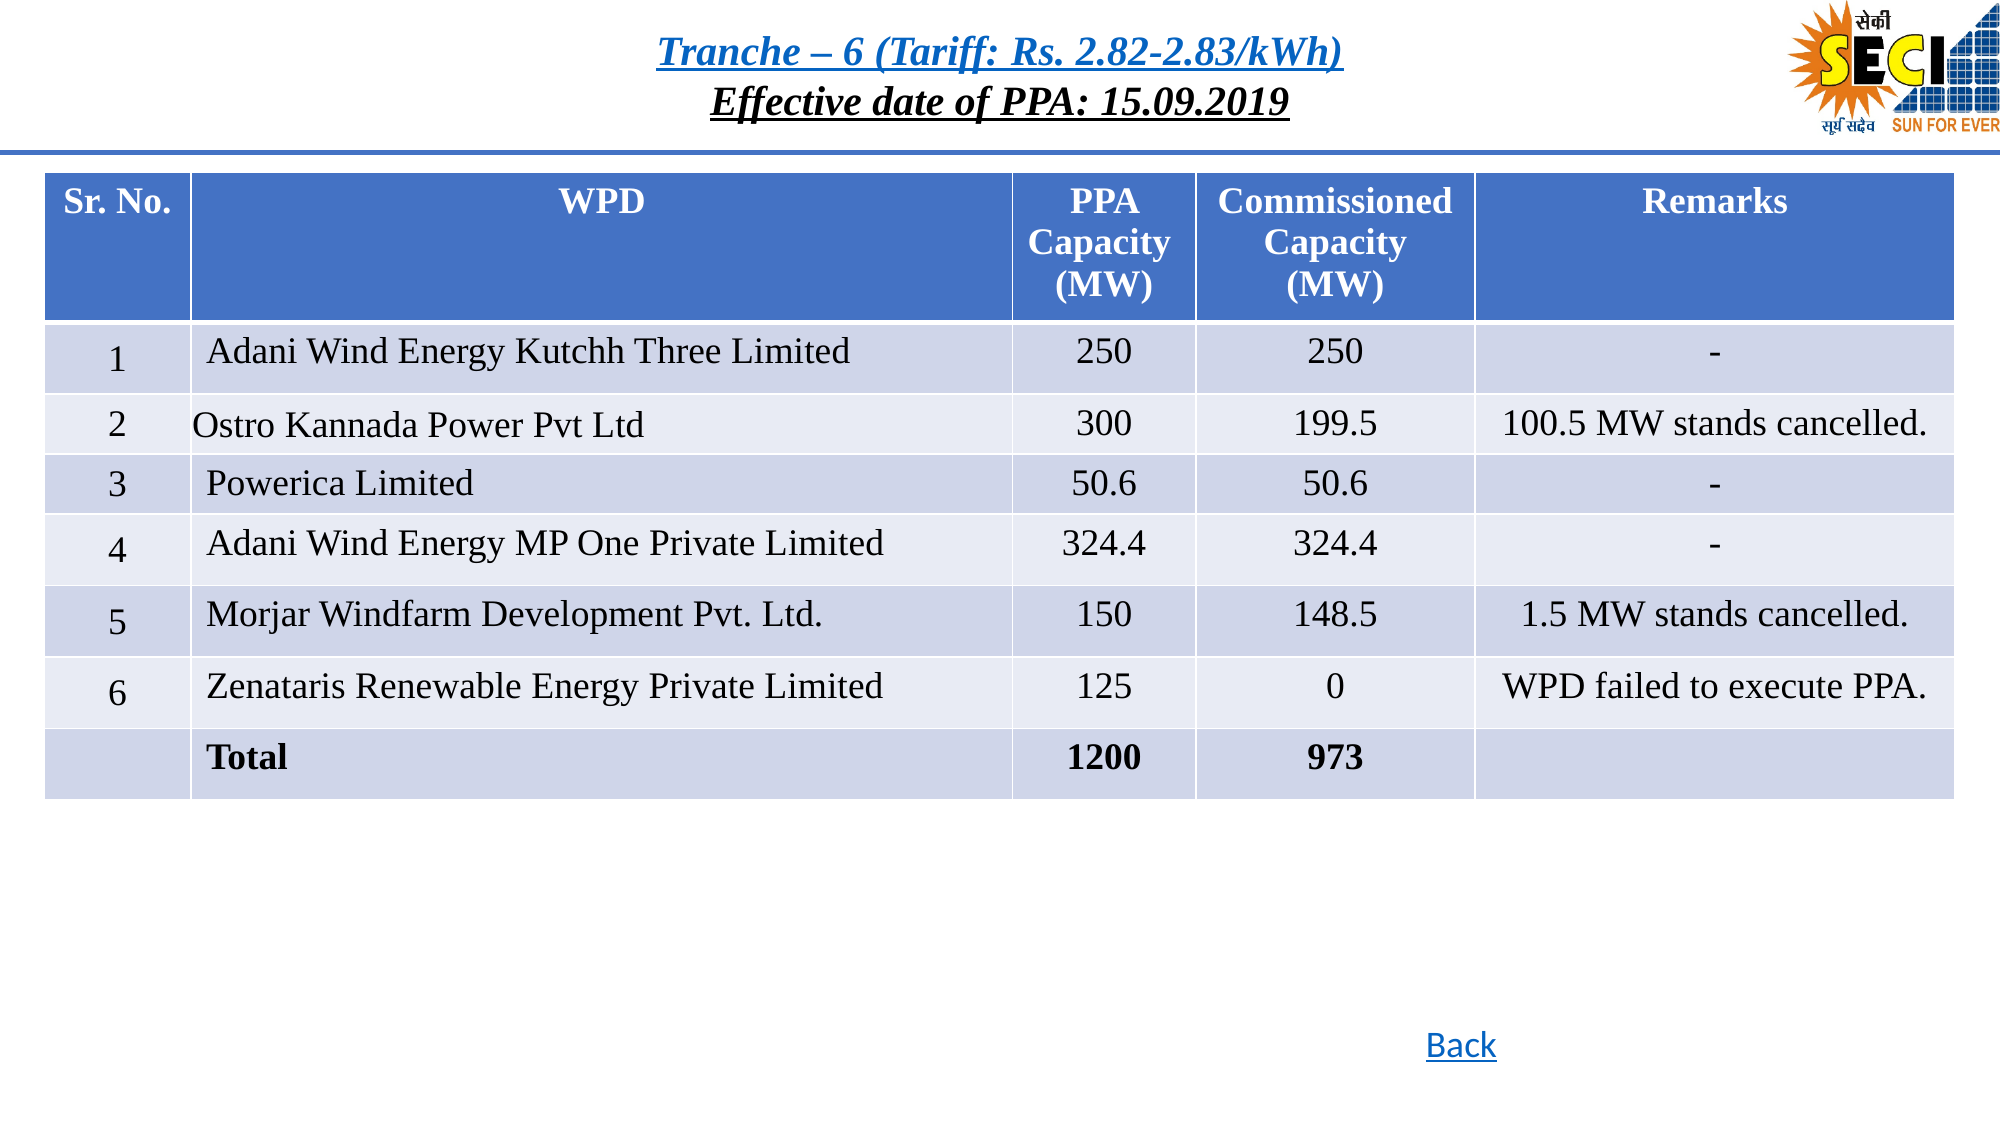

Tranche – 6 (Tariff: Rs. 2.82-2.83/kWh)
Effective date of PPA: 15.09.2019
| Sr. No. | WPD | PPA Capacity (MW) | Commissioned Capacity (MW) | Remarks |
| --- | --- | --- | --- | --- |
| 1 | Adani Wind Energy Kutchh Three Limited | 250 | 250 | - |
| 2 | Ostro Kannada Power Pvt Ltd | 300 | 199.5 | 100.5 MW stands cancelled. |
| 3 | Powerica Limited | 50.6 | 50.6 | - |
| 4 | Adani Wind Energy MP One Private Limited | 324.4 | 324.4 | - |
| 5 | Morjar Windfarm Development Pvt. Ltd. | 150 | 148.5 | 1.5 MW stands cancelled. |
| 6 | Zenataris Renewable Energy Private Limited | 125 | 0 | WPD failed to execute PPA. |
|  | Total | 1200 | 973 |  |
Back